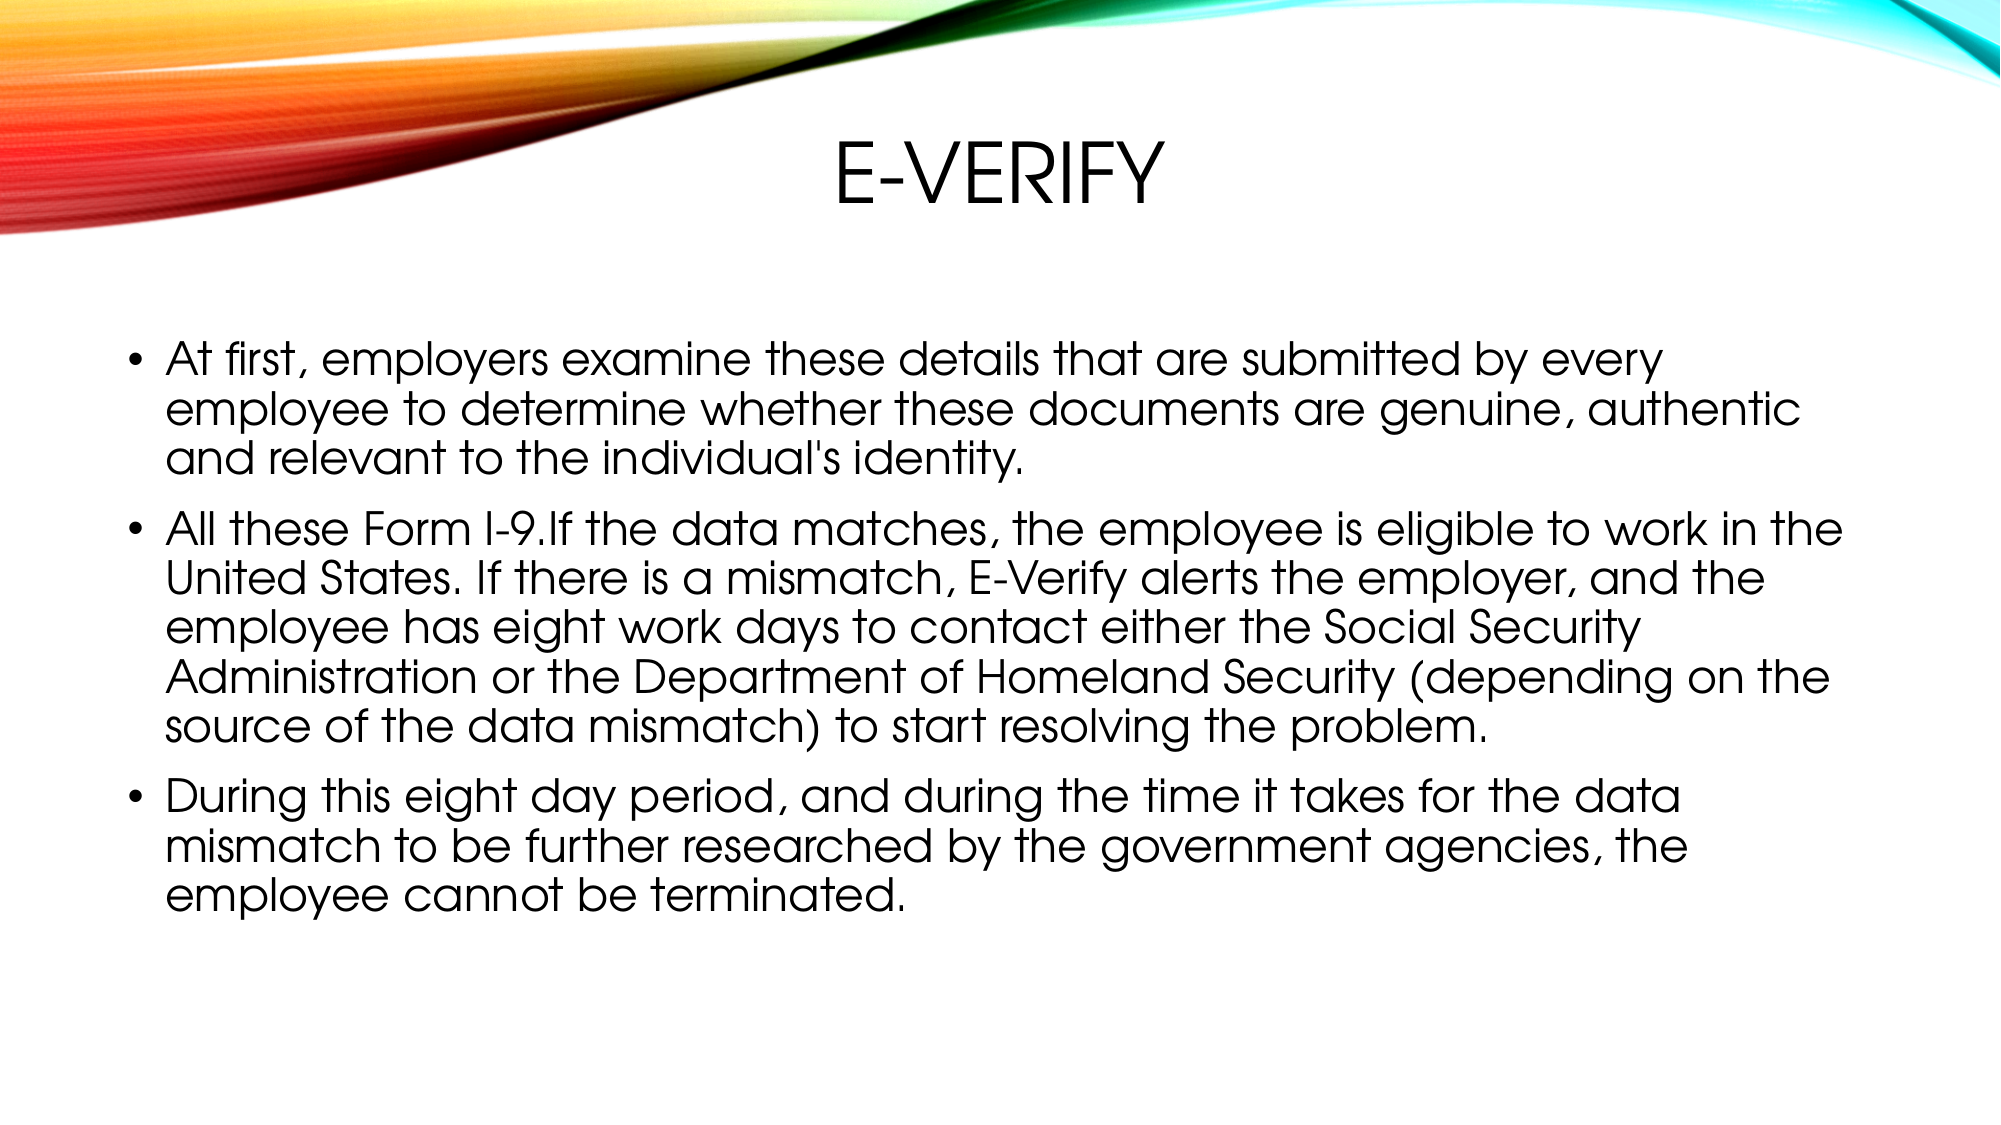

# E-Verify
At first, employers examine these details that are submitted by every employee to determine whether these documents are genuine, authentic and relevant to the individual's identity.
All these Form I-9.If the data matches, the employee is eligible to work in the United States. If there is a mismatch, E-Verify alerts the employer, and the employee has eight work days to contact either the Social Security Administration or the Department of Homeland Security (depending on the source of the data mismatch) to start resolving the problem.
During this eight day period, and during the time it takes for the data mismatch to be further researched by the government agencies, the employee cannot be terminated.